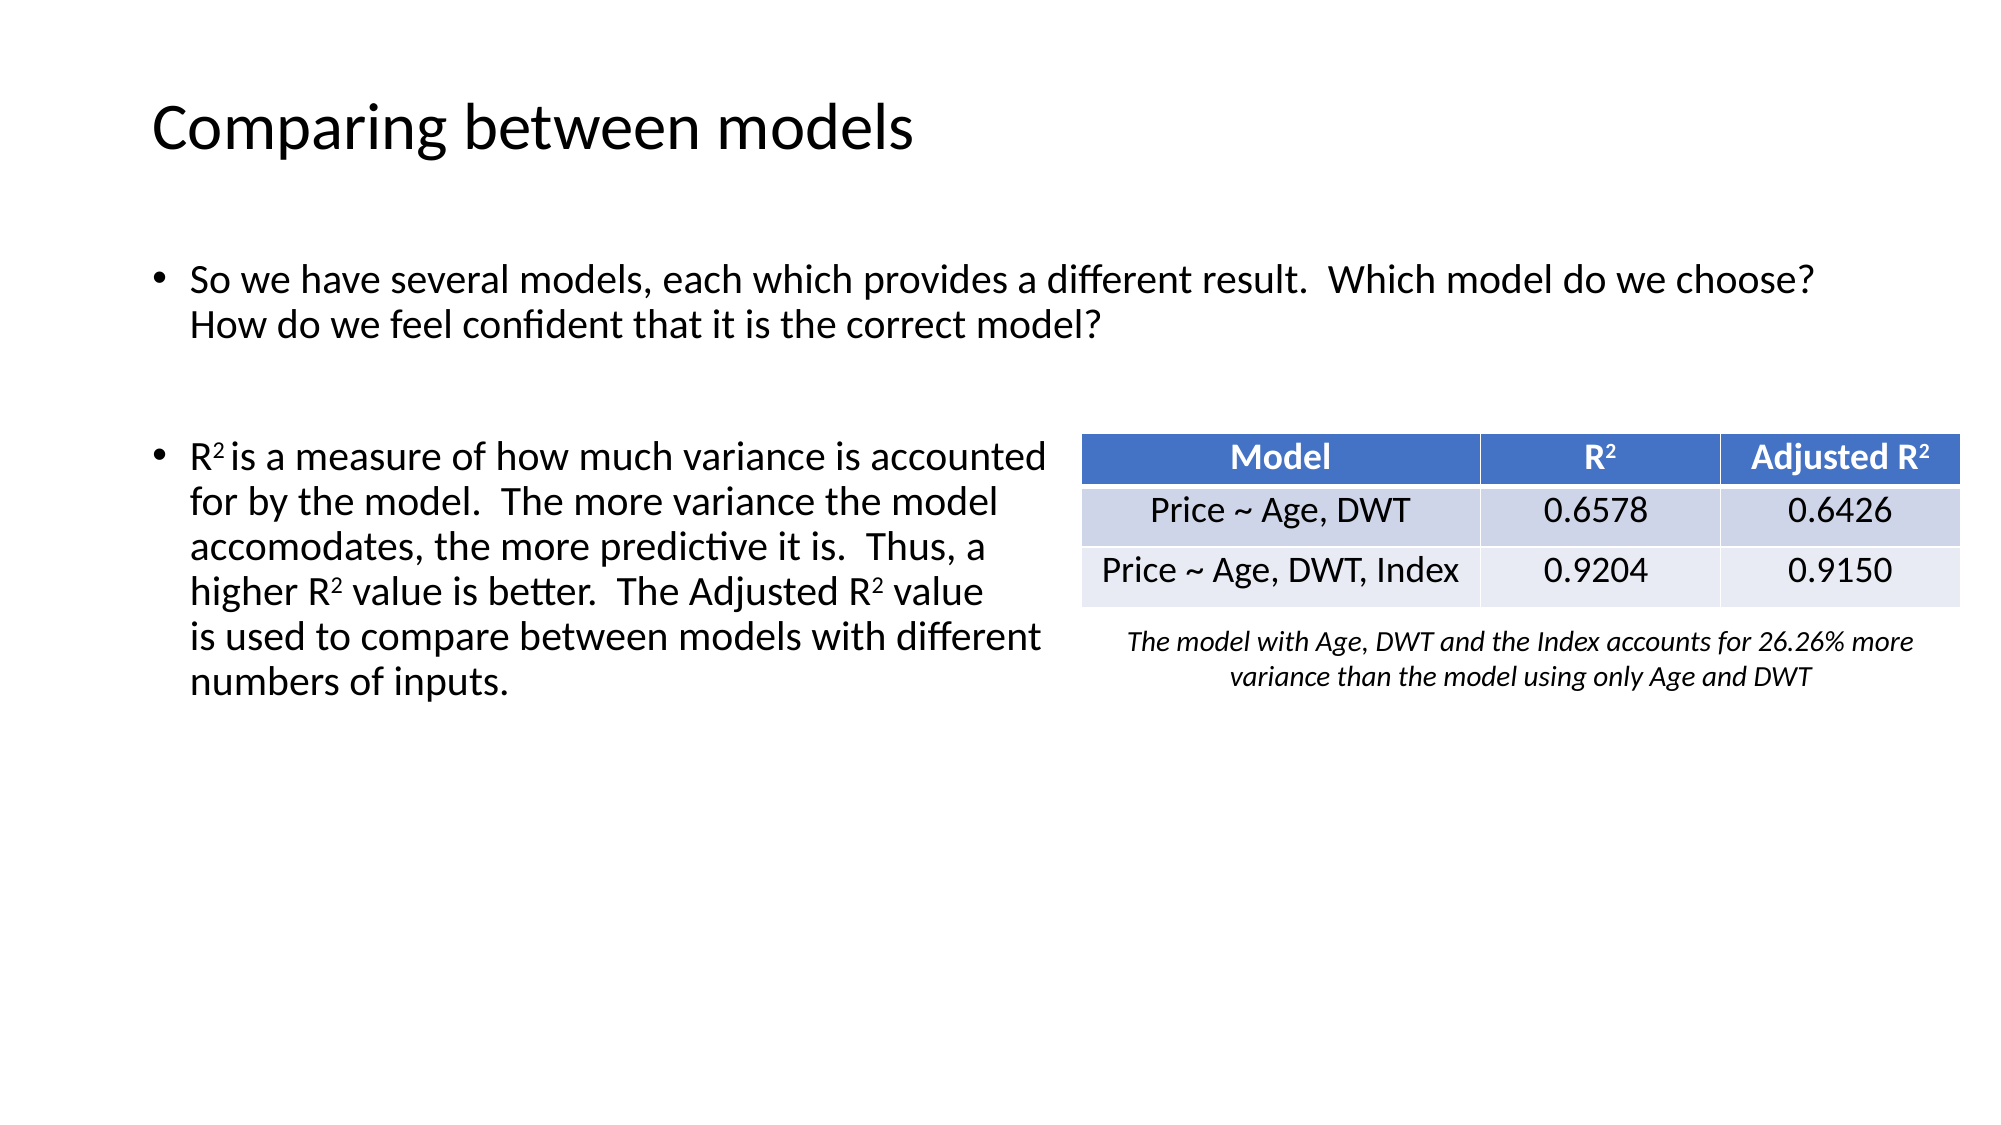

# Comparing between models
So we have several models, each which provides a different result.  Which model do we choose?  How do we feel confident that it is the correct model?

R2 is a measure of how much variance is accounted
for by the model.  The more variance the model
accomodates, the more predictive it is.  Thus, a
higher R2 value is better.  The Adjusted R2 value
is used to compare between models with different
numbers of inputs.

| Model | R2 | Adjusted R2 |
| --- | --- | --- |
| Price ~ Age, DWT | 0.6578 | 0.6426 |
| Price ~ Age, DWT, Index | 0.9204 | 0.9150 |
The model with Age, DWT and the Index accounts for 26.26% more variance than the model using only Age and DWT